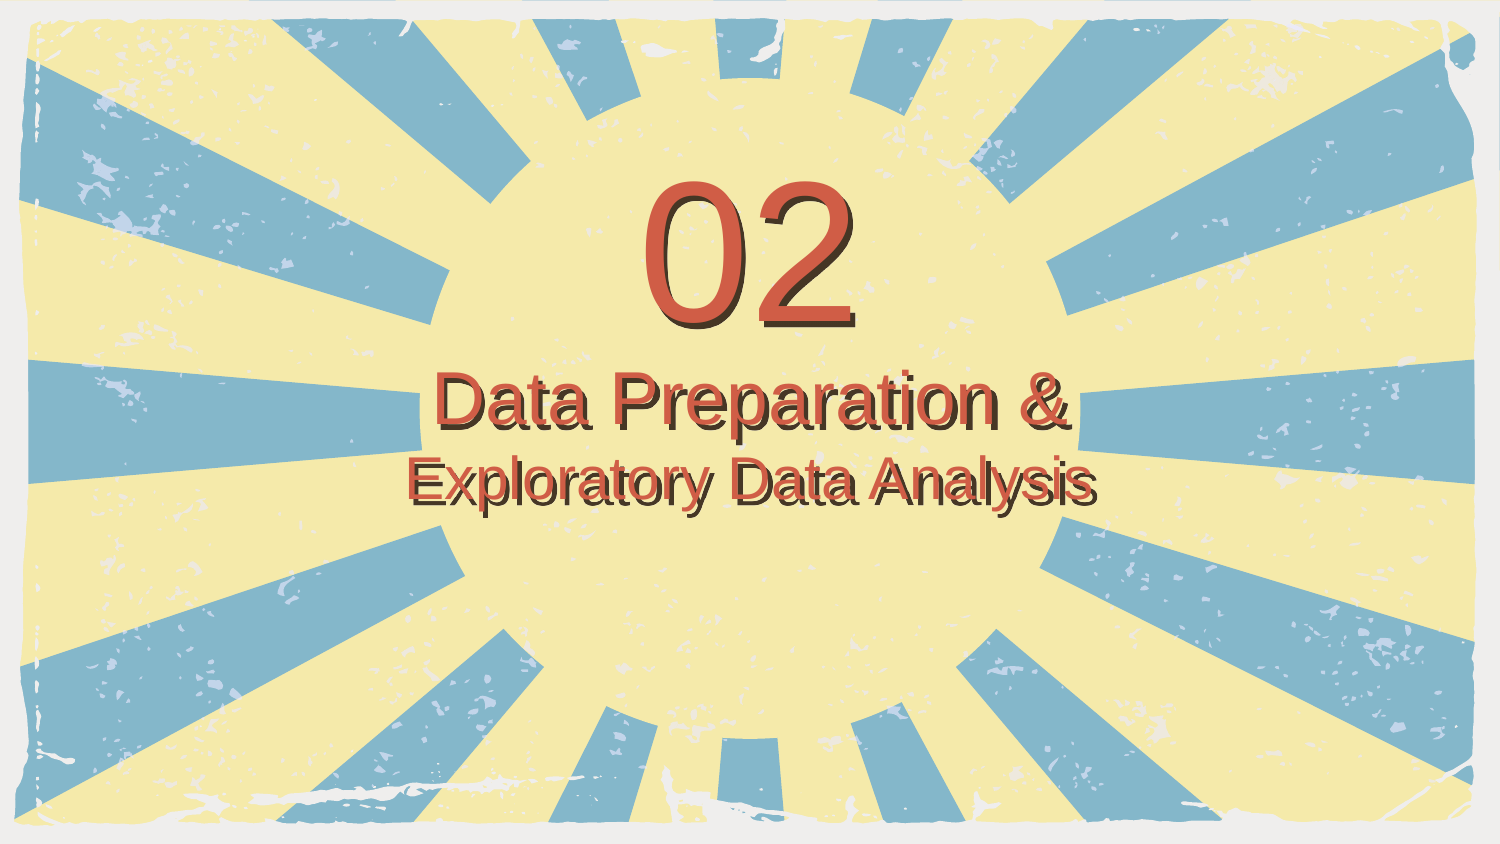

02
# Data Preparation & Exploratory Data Analysis